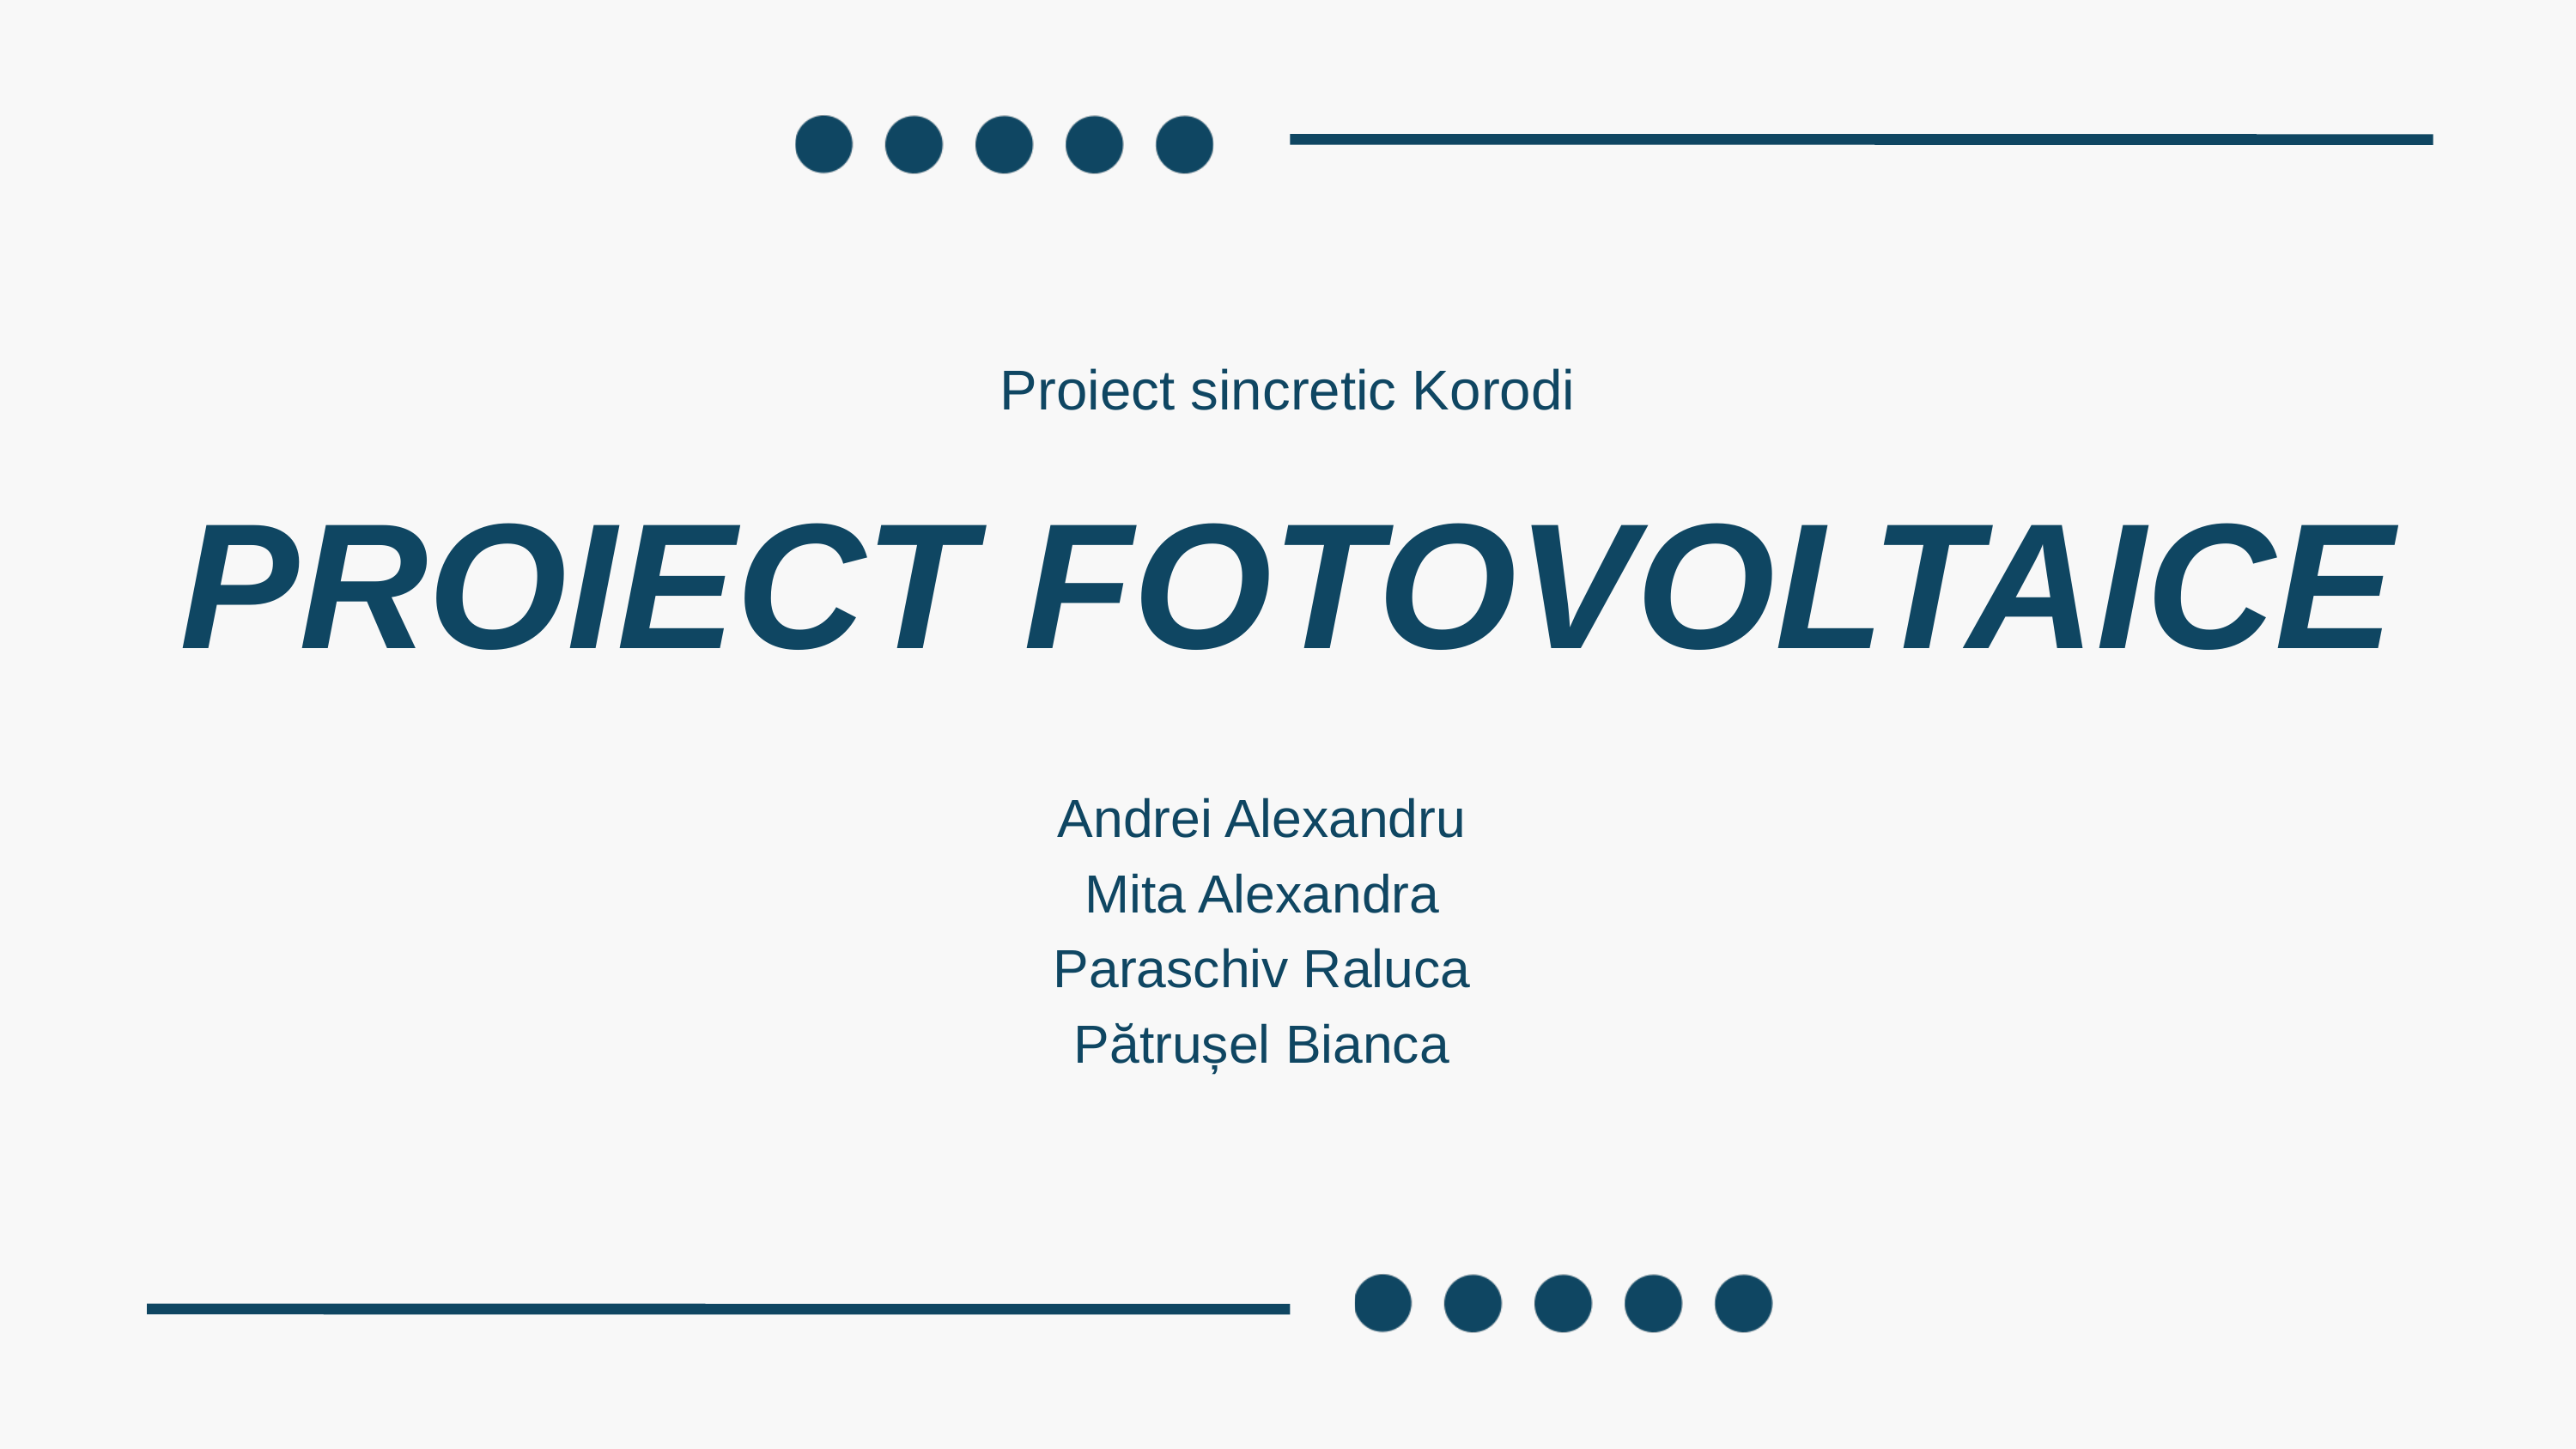

Proiect sincretic Korodi
PROIECT FOTOVOLTAICE
Andrei Alexandru
Mita Alexandra
Paraschiv Raluca
Pătrușel Bianca